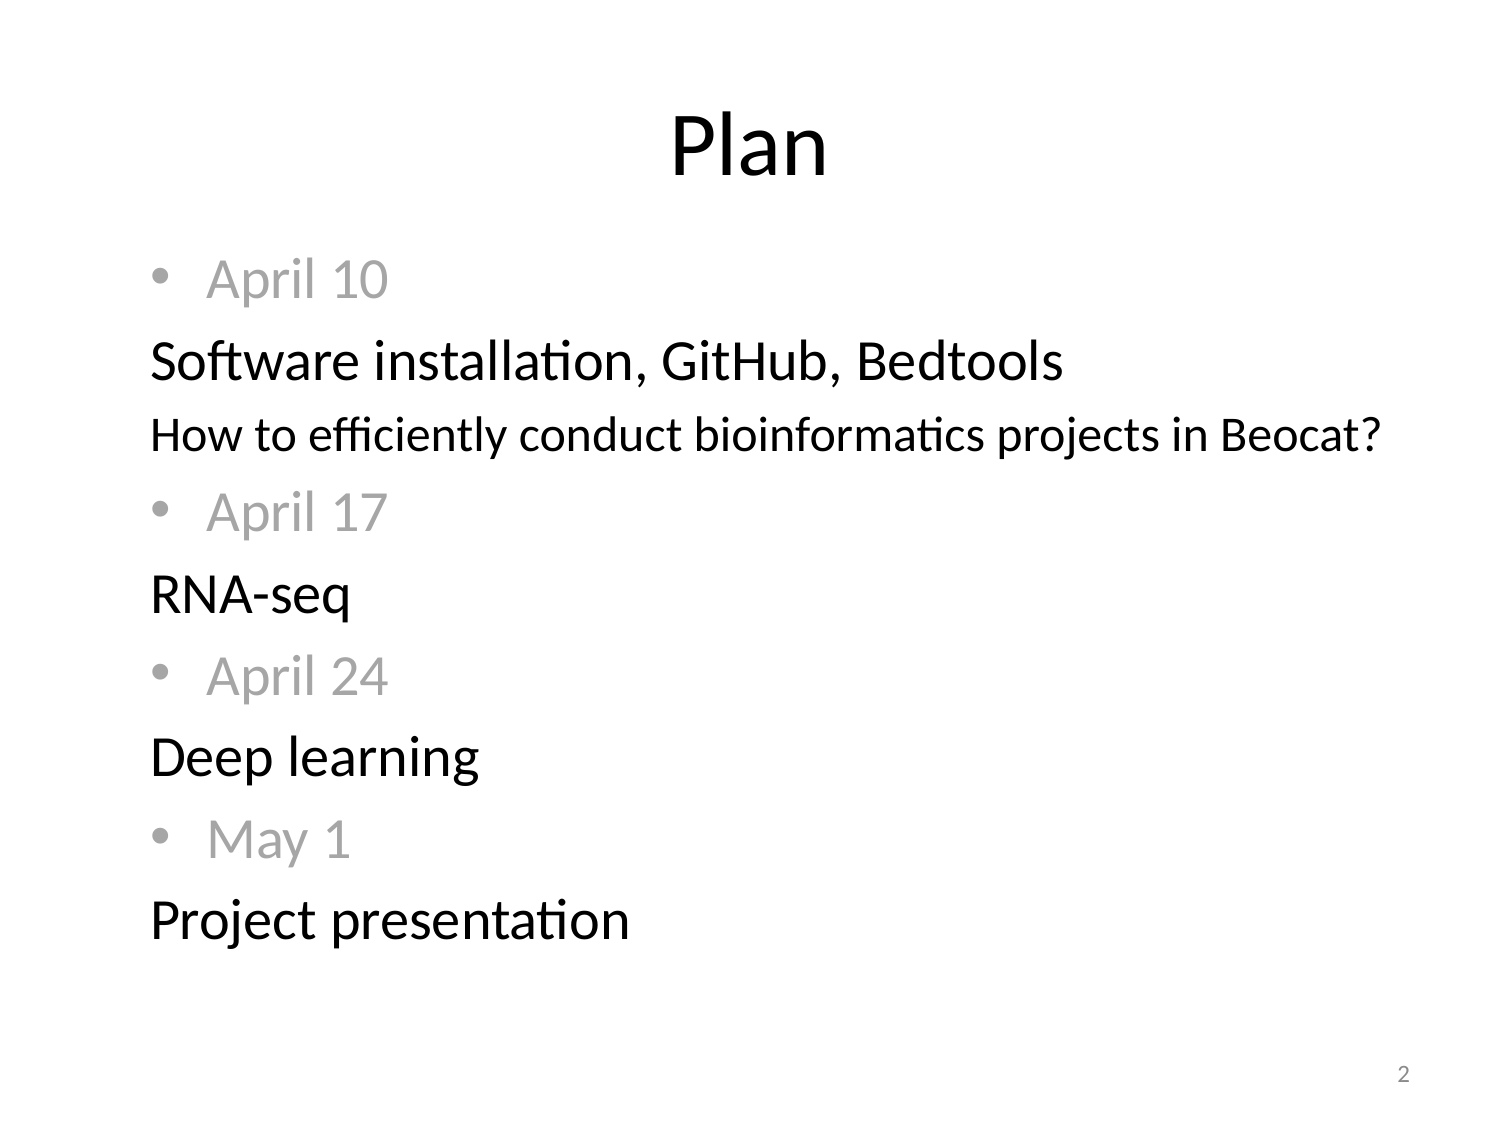

# Plan
April 10
Software installation, GitHub, Bedtools
How to efficiently conduct bioinformatics projects in Beocat?
April 17
RNA-seq
April 24
Deep learning
May 1
Project presentation

2